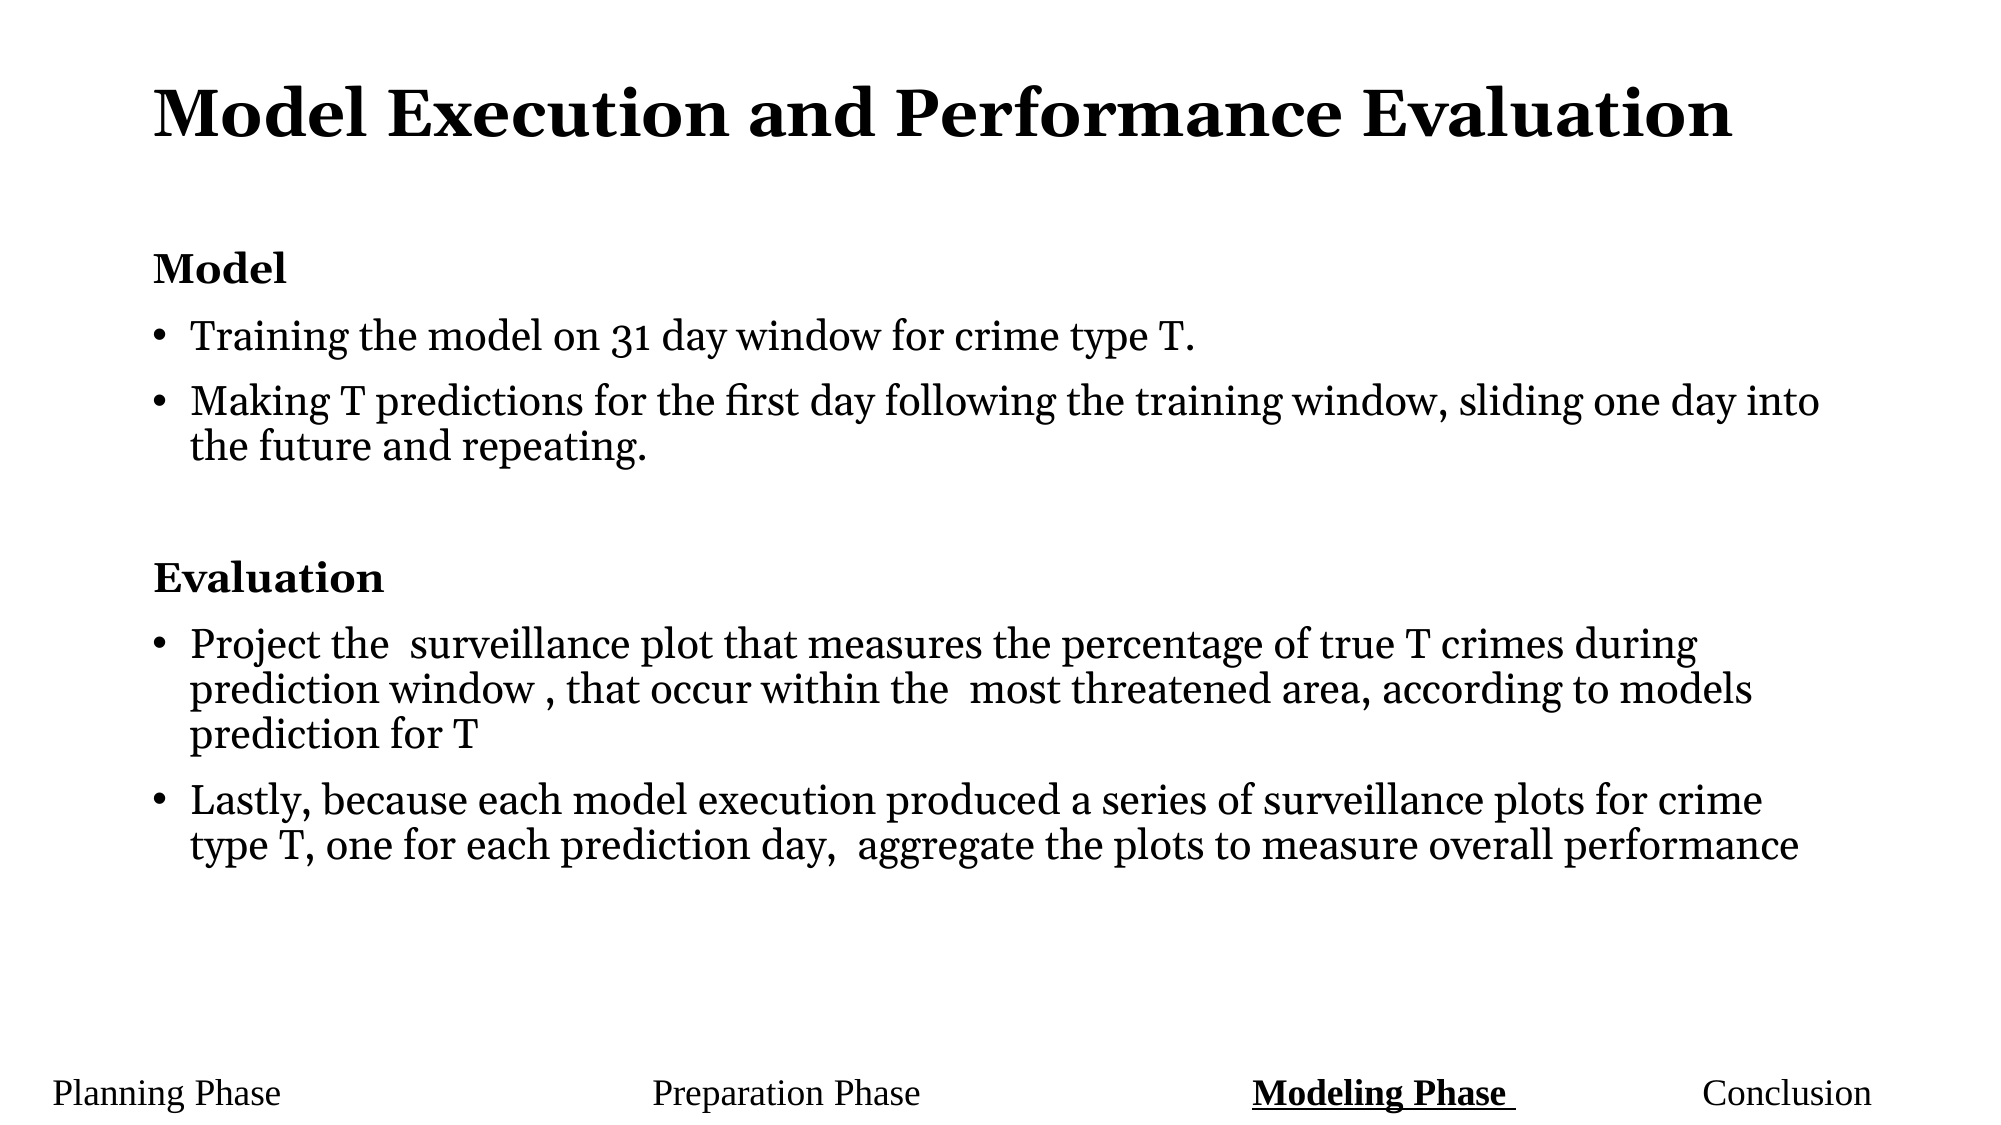

# Model Execution and Performance Evaluation
Model
Training the model on 31 day window for crime type T.
Making T predictions for the first day following the training window, sliding one day into the future and repeating.

Evaluation
Project the  surveillance plot that measures the percentage of true T crimes during prediction window , that occur within the  most threatened area, according to models prediction for T
Lastly, because each model execution produced a series of surveillance plots for crime type T, one for each prediction day,  aggregate the plots to measure overall performance

Planning Phase 			Preparation Phase			Modeling Phase 		Conclusion